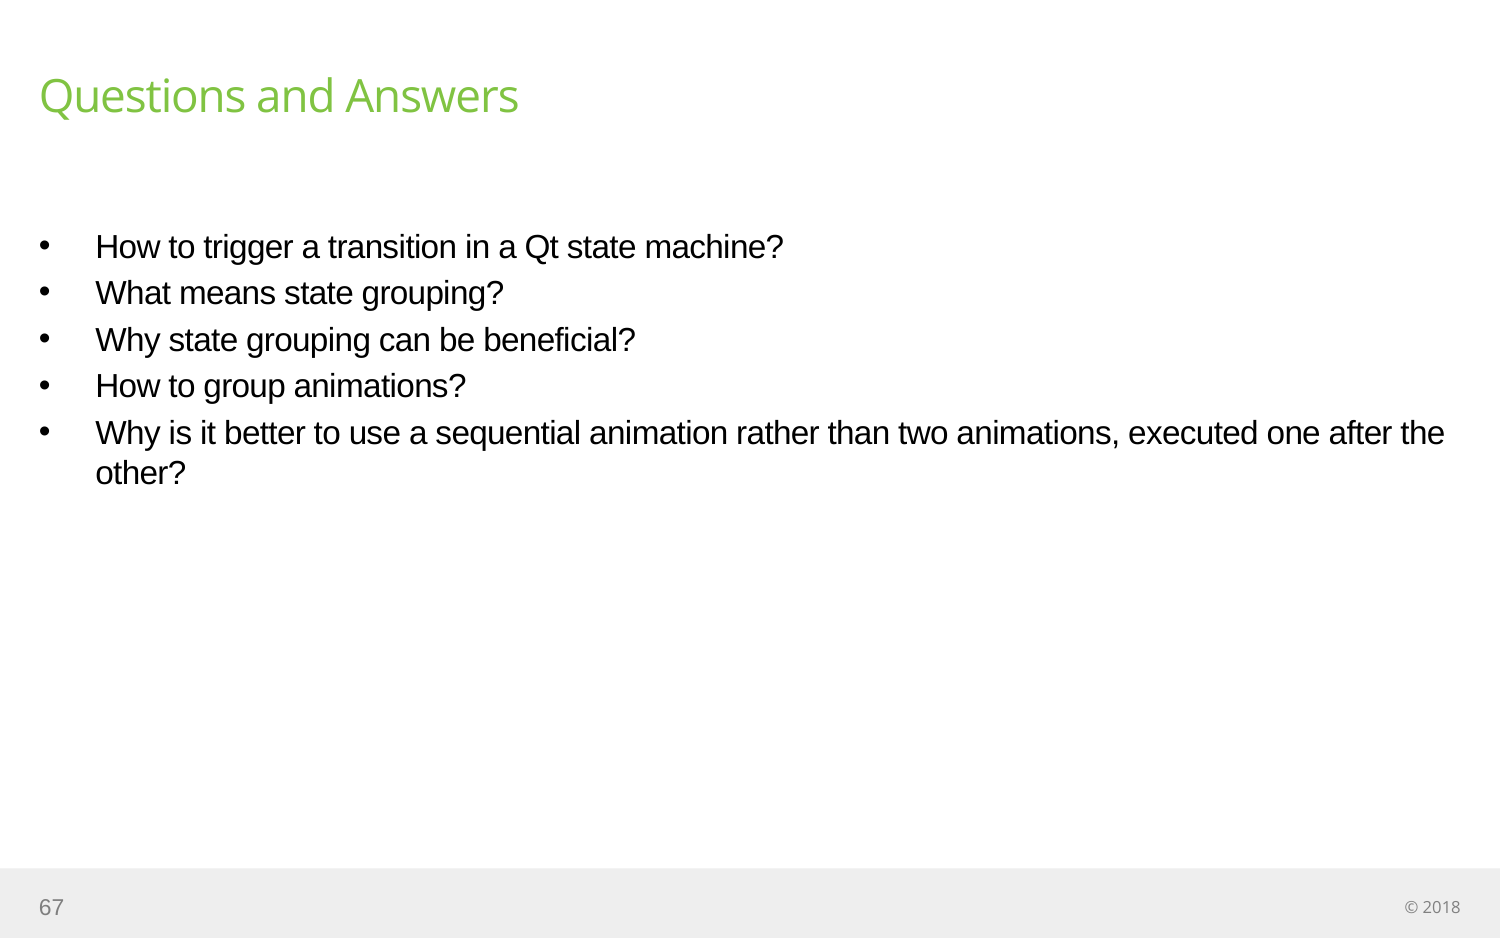

# Questions and Answers
How to trigger a transition in a Qt state machine?
What means state grouping?
Why state grouping can be beneficial?
How to group animations?
Why is it better to use a sequential animation rather than two animations, executed one after the other?

67
© 2018